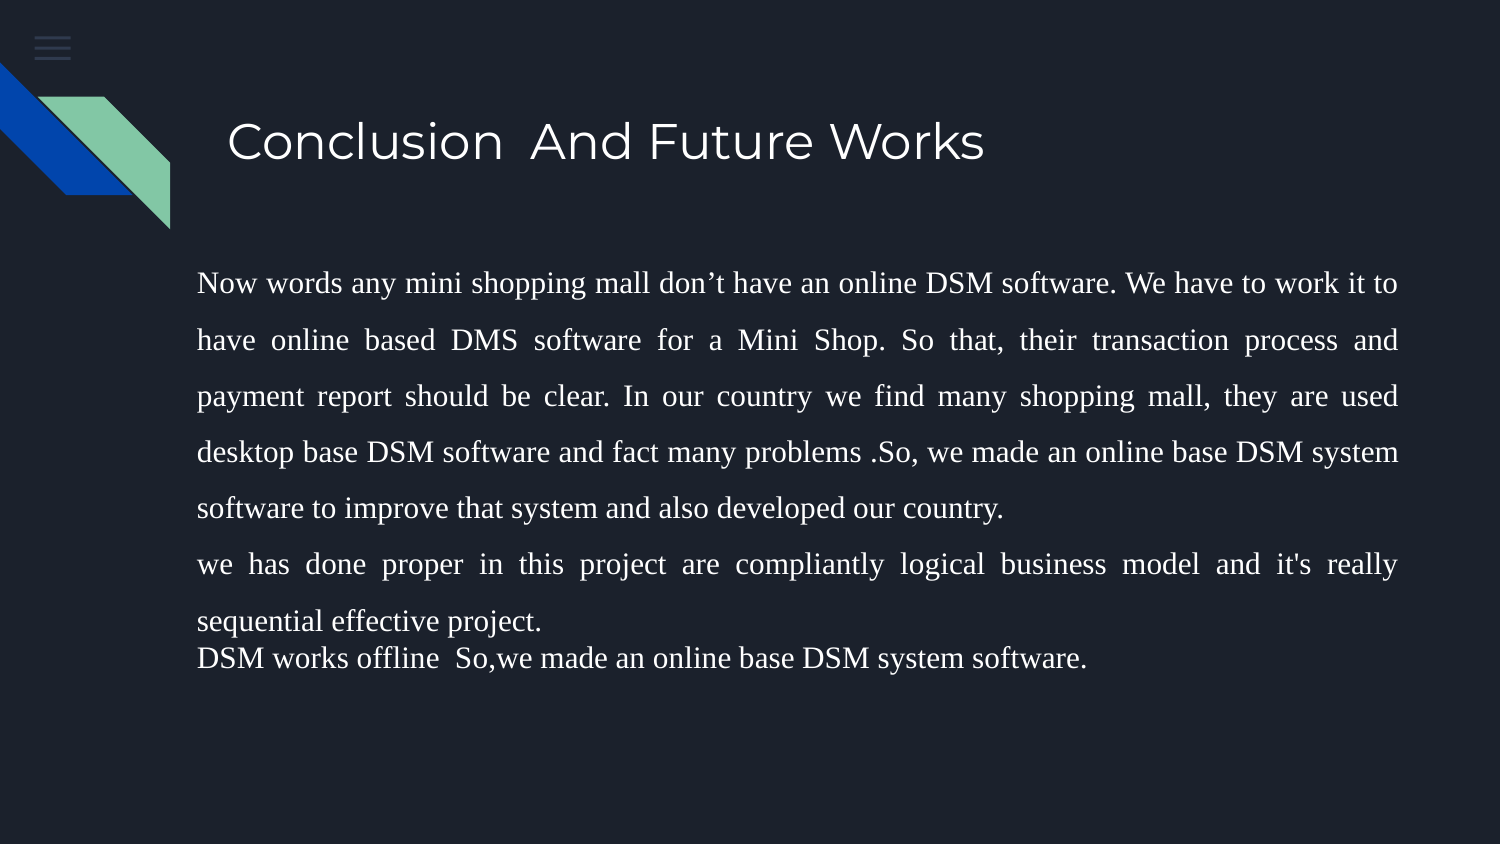

# Conclusion  And Future Works
Now words any mini shopping mall don’t have an online DSM software. We have to work it to have online based DMS software for a Mini Shop. So that, their transaction process and payment report should be clear. In our country we find many shopping mall, they are used desktop base DSM software and fact many problems .So, we made an online base DSM system software to improve that system and also developed our country.
we has done proper in this project are compliantly logical business model and it's really sequential effective project.
DSM works offline  So,we made an online base DSM system software.